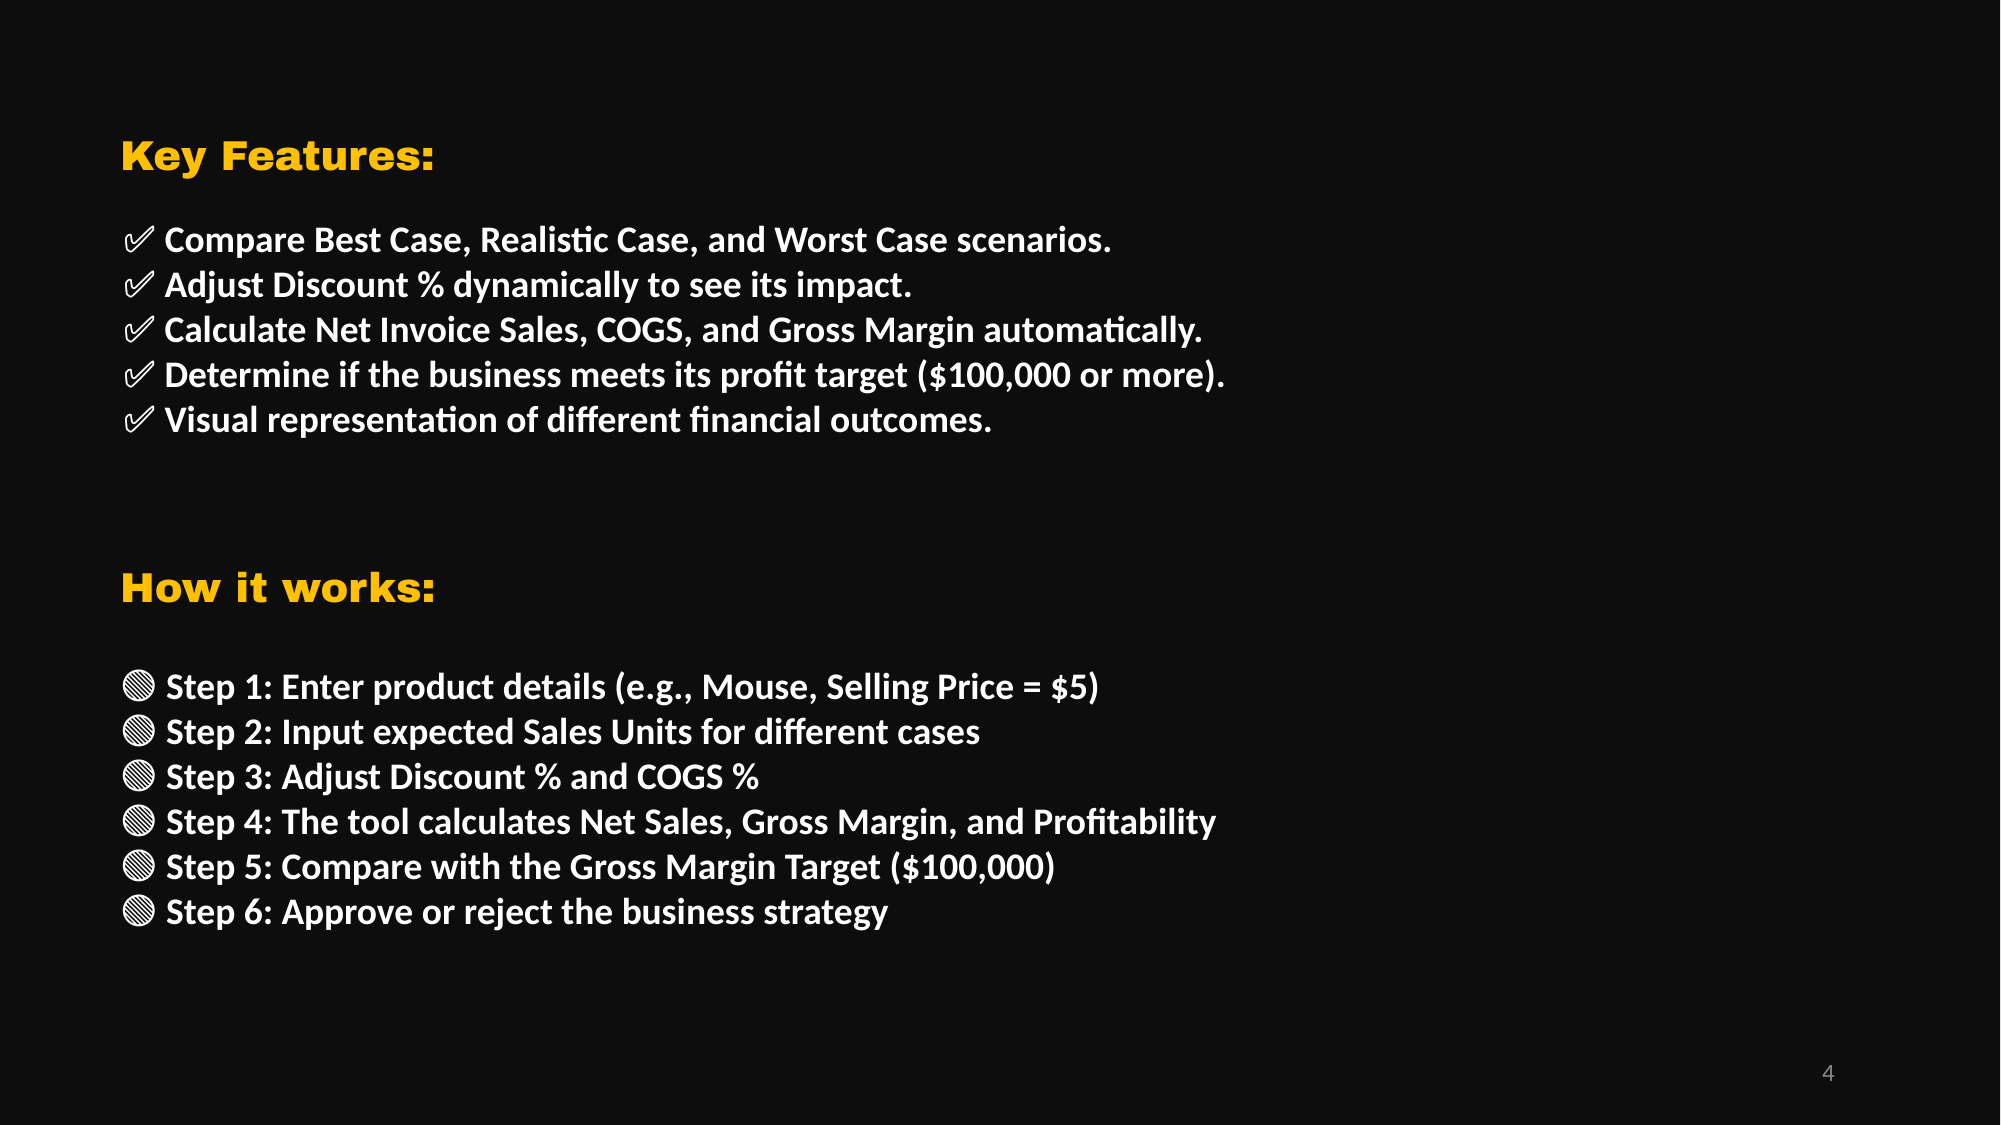

# Key Features:
✅ Compare Best Case, Realistic Case, and Worst Case scenarios.
✅ Adjust Discount % dynamically to see its impact.
✅ Calculate Net Invoice Sales, COGS, and Gross Margin automatically.
✅ Determine if the business meets its profit target ($100,000 or more).
✅ Visual representation of different financial outcomes.
How it works:
🟢 Step 1: Enter product details (e.g., Mouse, Selling Price = $5)
🟢 Step 2: Input expected Sales Units for different cases
🟢 Step 3: Adjust Discount % and COGS %
🟢 Step 4: The tool calculates Net Sales, Gross Margin, and Profitability
🟢 Step 5: Compare with the Gross Margin Target ($100,000)
🟢 Step 6: Approve or reject the business strategy
4